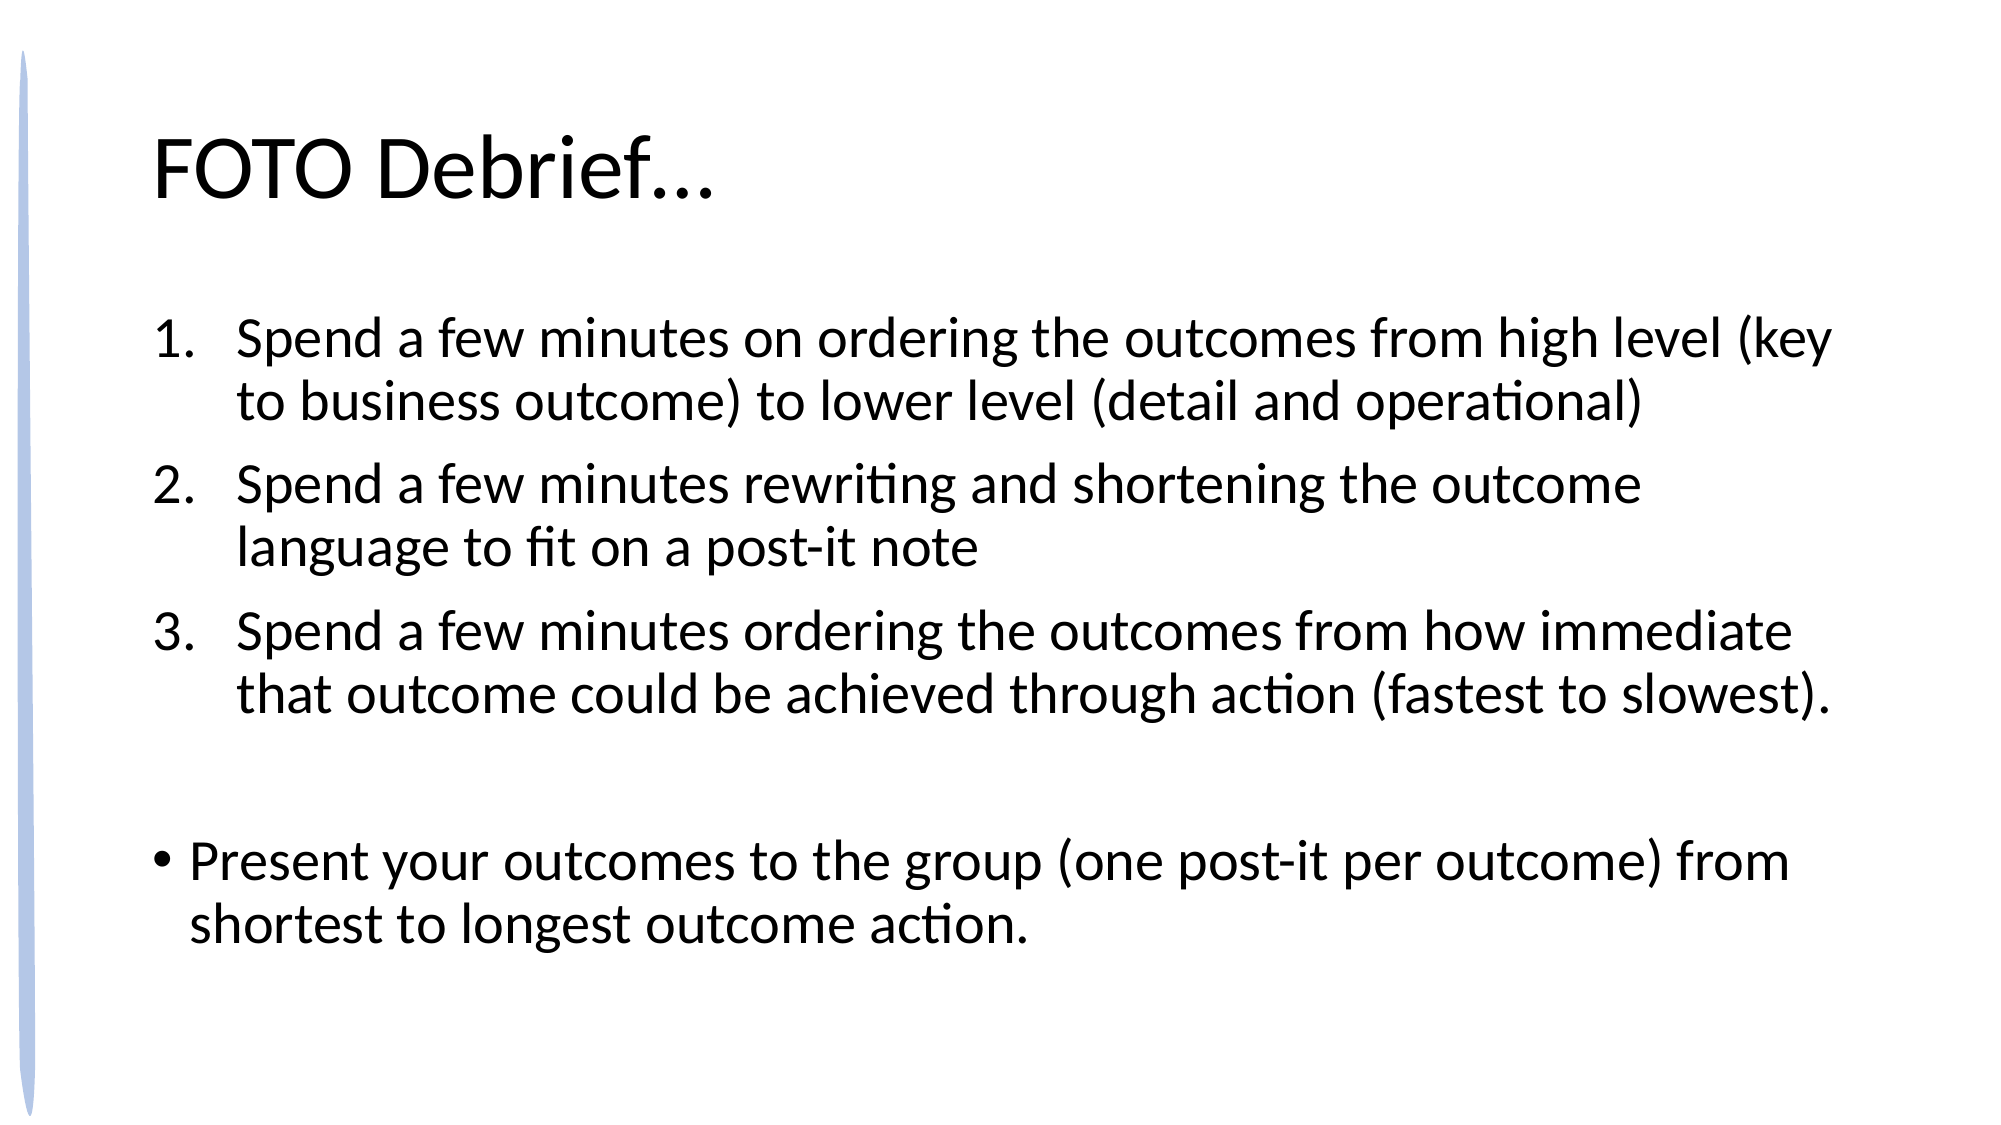

# FOTO Debrief…
Spend a few minutes on ordering the outcomes from high level (key to business outcome) to lower level (detail and operational)
Spend a few minutes rewriting and shortening the outcome language to fit on a post-it note
Spend a few minutes ordering the outcomes from how immediate that outcome could be achieved through action (fastest to slowest).

Present your outcomes to the group (one post-it per outcome) from shortest to longest outcome action.